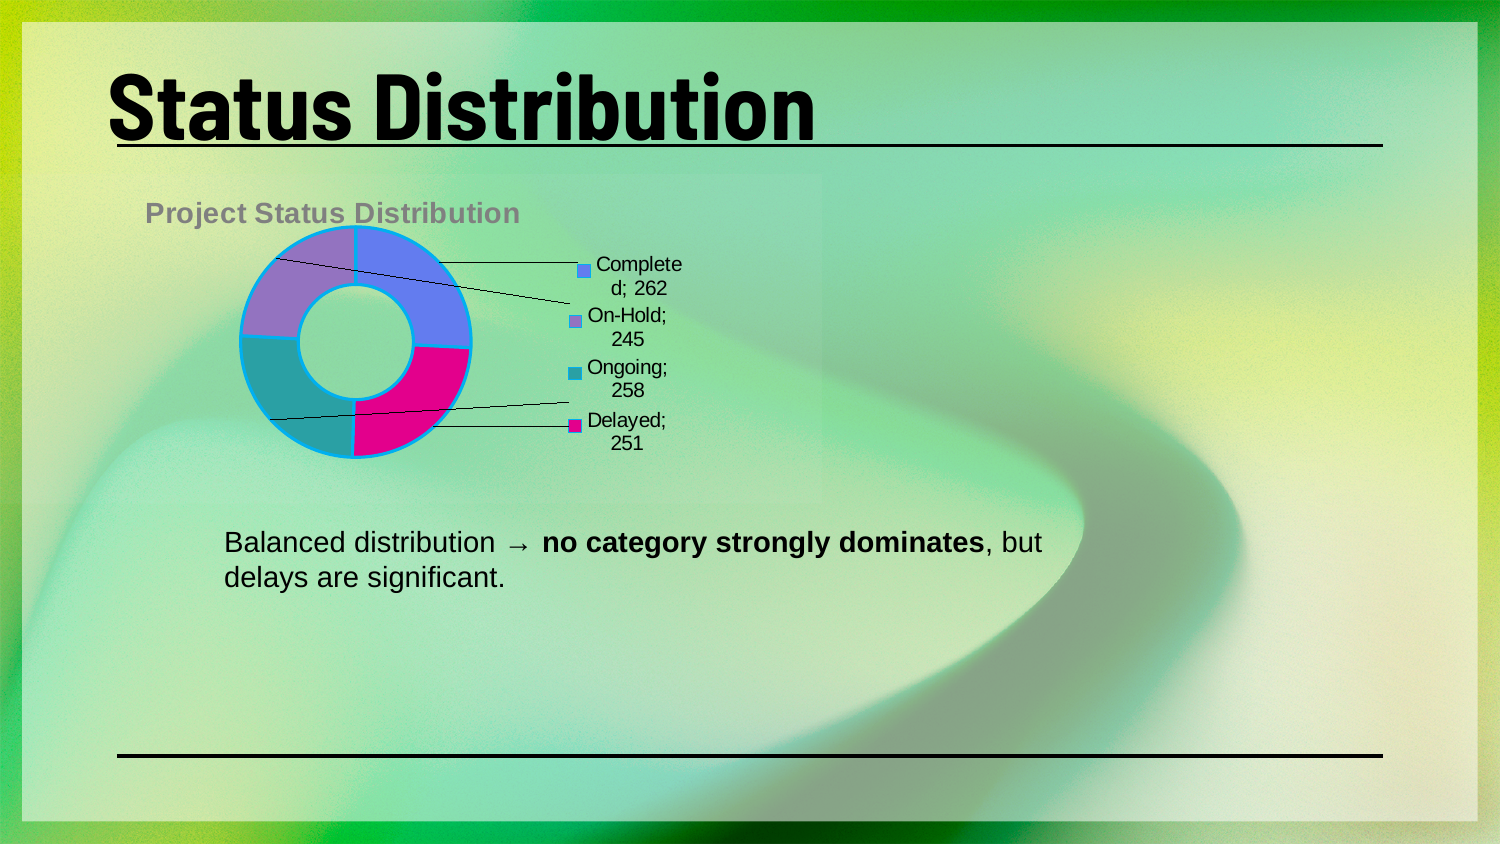

Status Distribution

### Chart: Project Status Distribution

| Category | Total |
|---|---|
| Completed | 262.0 |
| Delayed | 251.0 |
| Ongoing | 258.0 |
| On-Hold | 245.0 |
Balanced distribution → no category strongly dominates, but delays are significant.